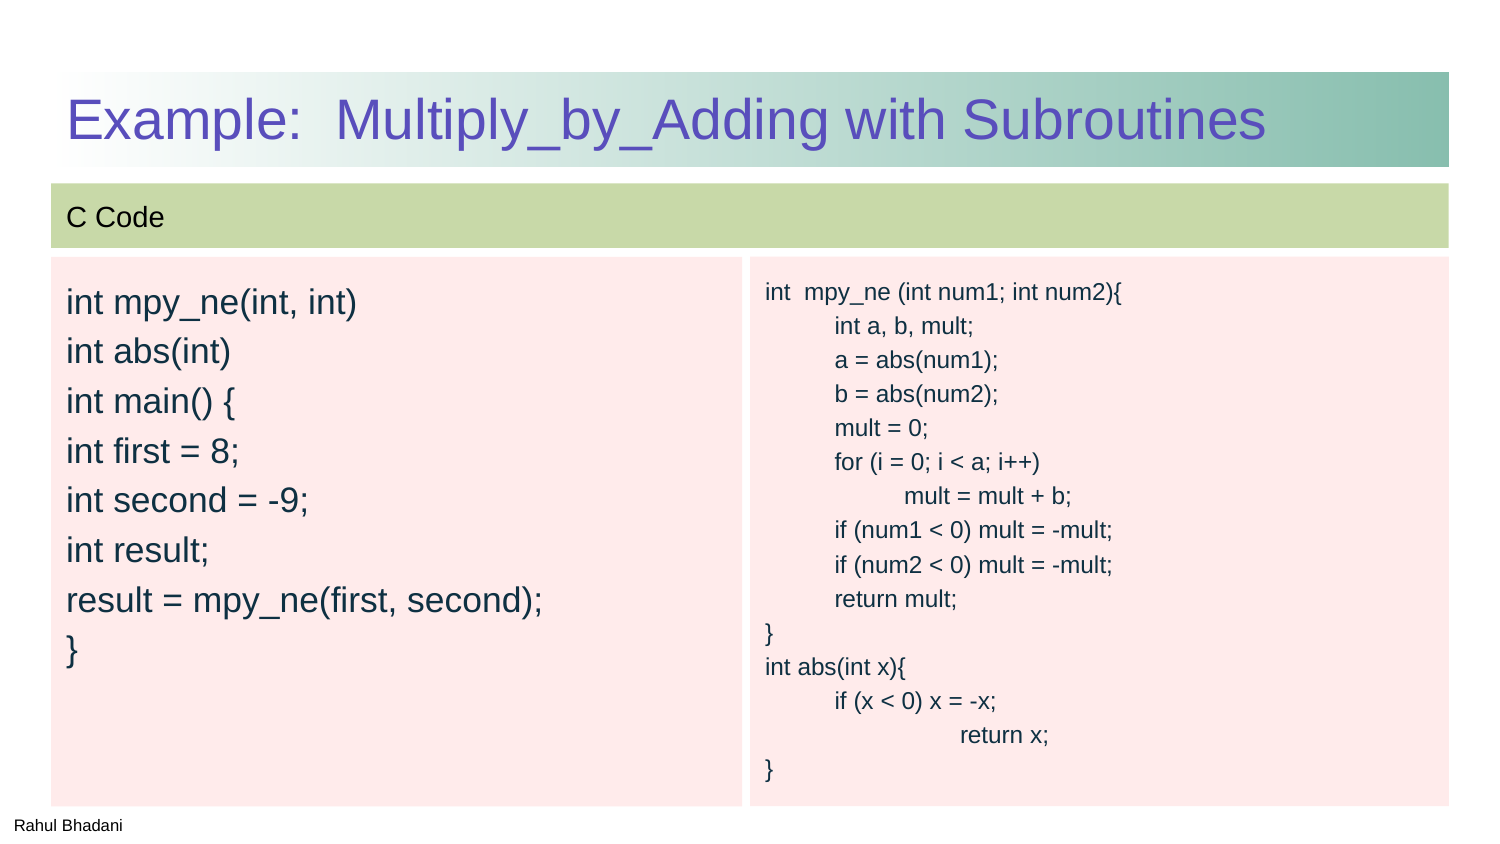

# Example:  Multiply_by_Adding with Subroutines
int  mpy_ne (int num1; int num2){
int a, b, mult;
a = abs(num1);
b = abs(num2);
mult = 0;
for (i = 0; i < a; i++)
mult = mult + b;
if (num1 < 0) mult = -mult;
if (num2 < 0) mult = -mult;
return mult;
}
int abs(int x){
if (x < 0) x = -x;
     		return x;
}
int mpy_ne(int, int)
int abs(int)
int main() {
int first = 8;
int second = -9;
int result;
result = mpy_ne(first, second);
}